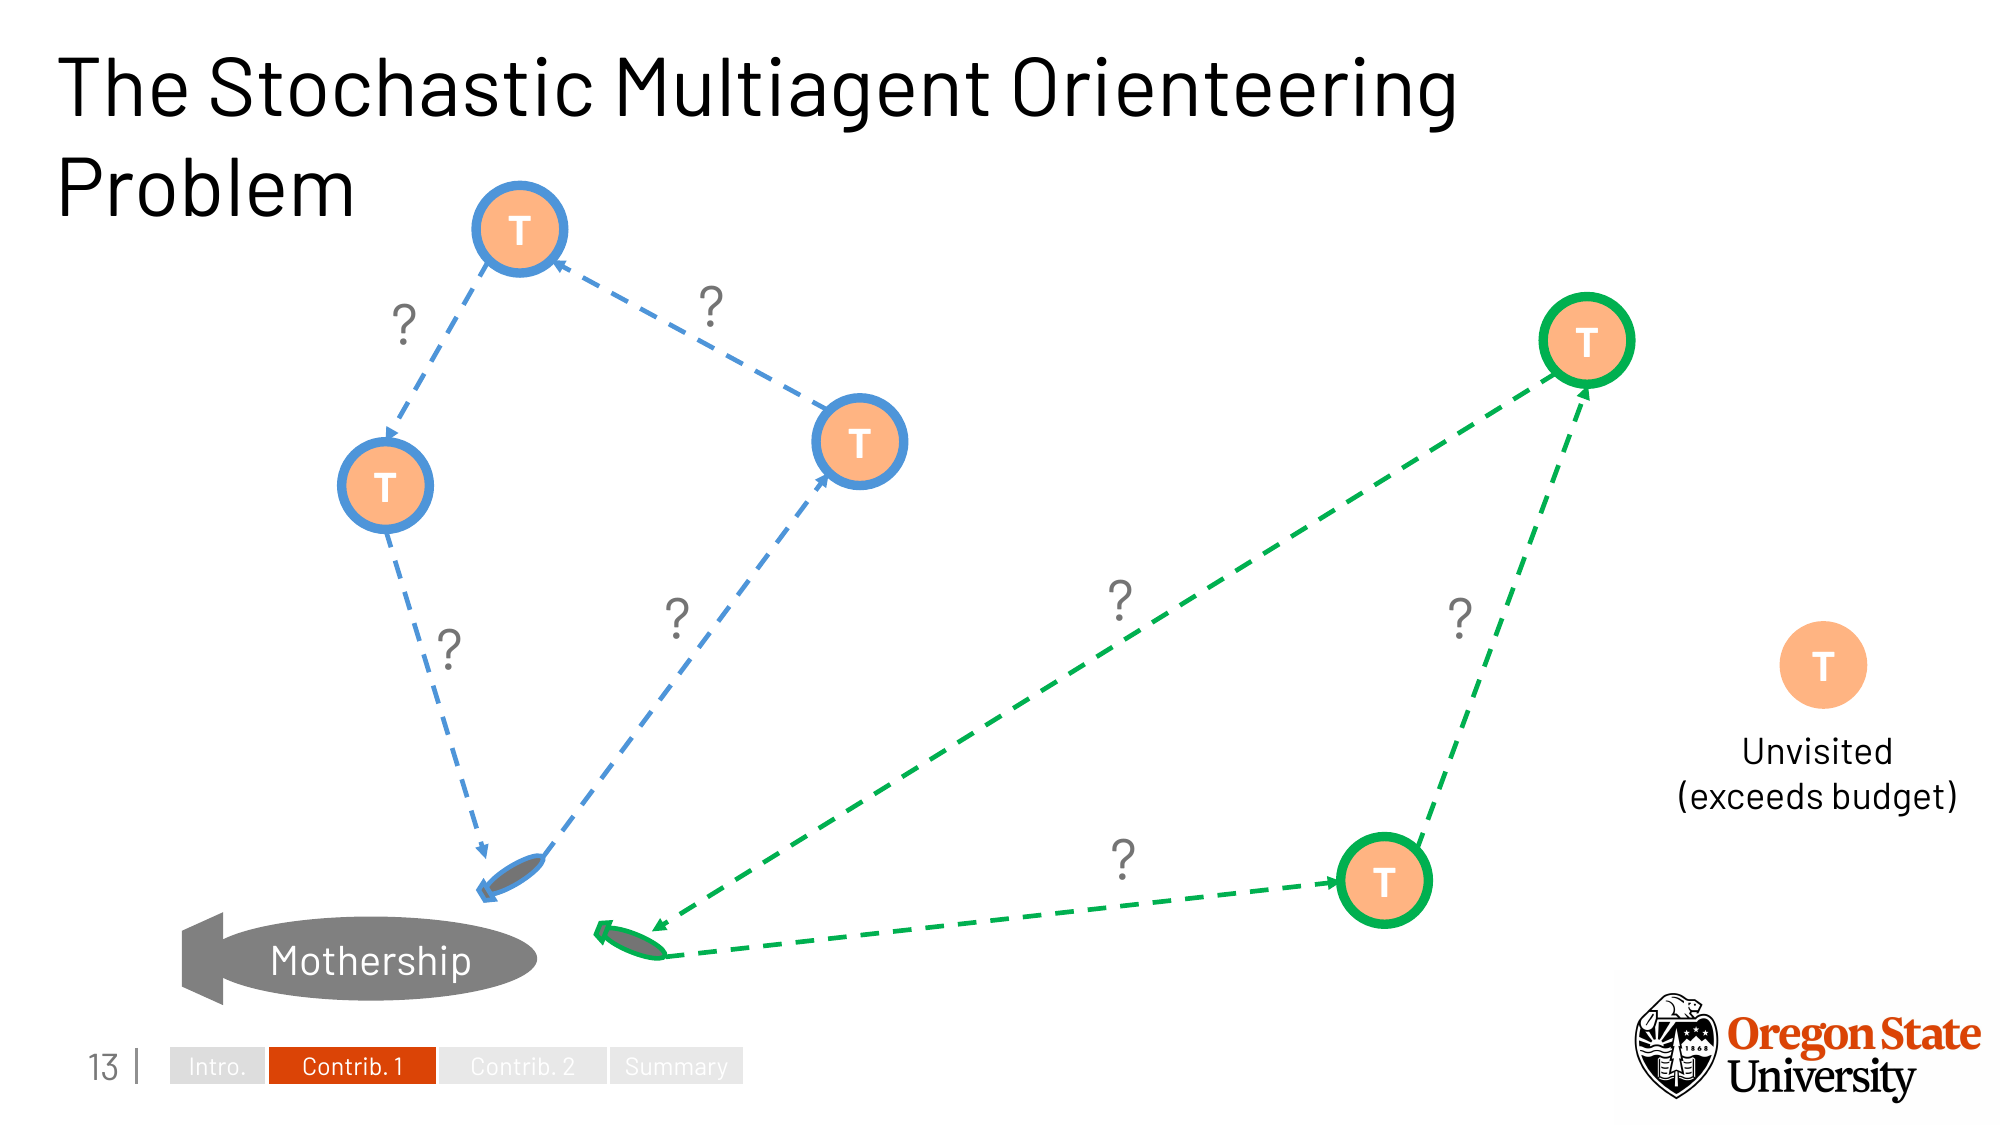

The Stochastic Multiagent Orienteering Problem
T
T
T

T
T
T

?
?
?
?
?
?
?
T
T

T
T

T
Unvisited
(exceeds budget)
Mothership

13
Intro.
Contrib. 1
Contrib. 2
Summary